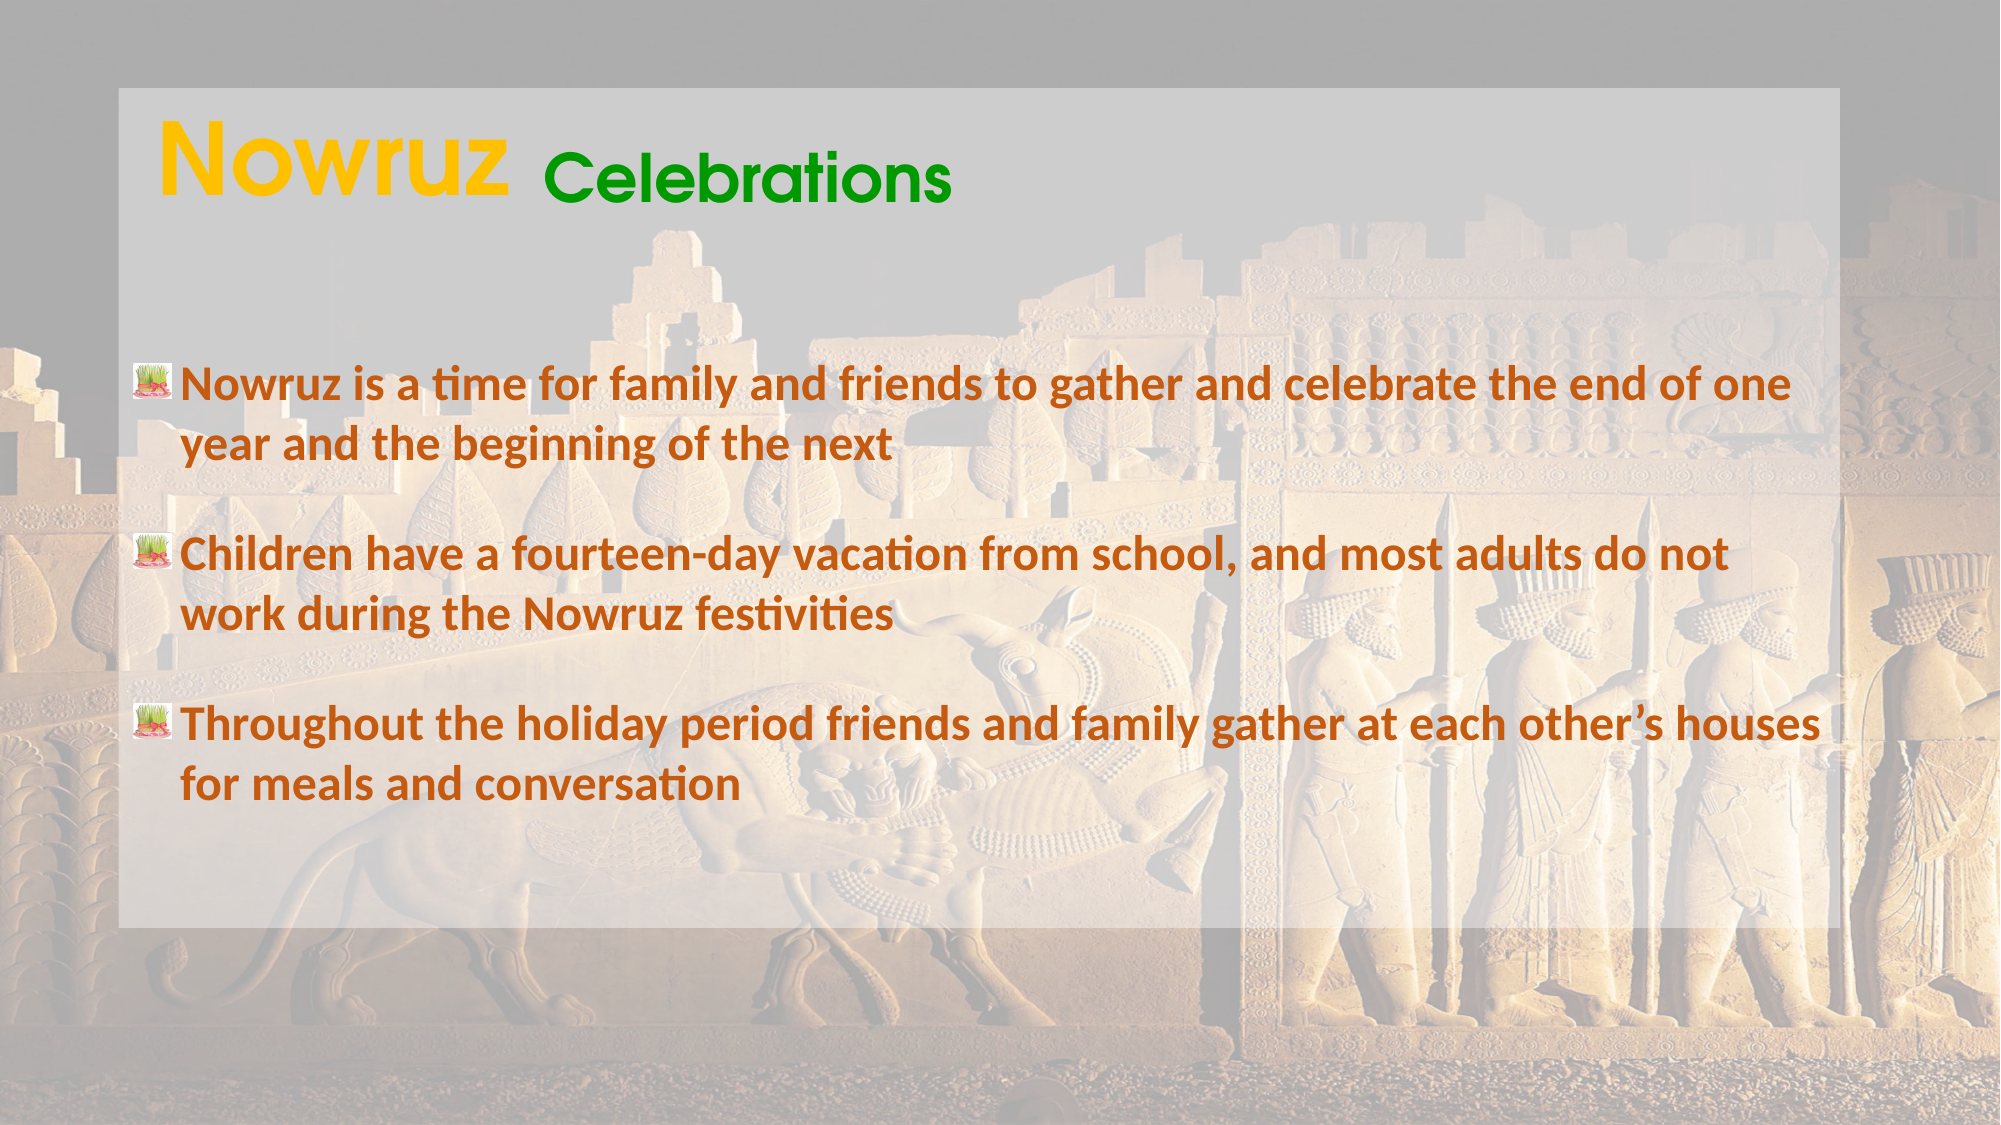

Nowruz is a time for family and friends to gather and celebrate the end of one year and the beginning of the next
Children have a fourteen-day vacation from school, and most adults do not work during the Nowruz festivities
Throughout the holiday period friends and family gather at each other’s houses for meals and conversation

Nowruz
Celebrations